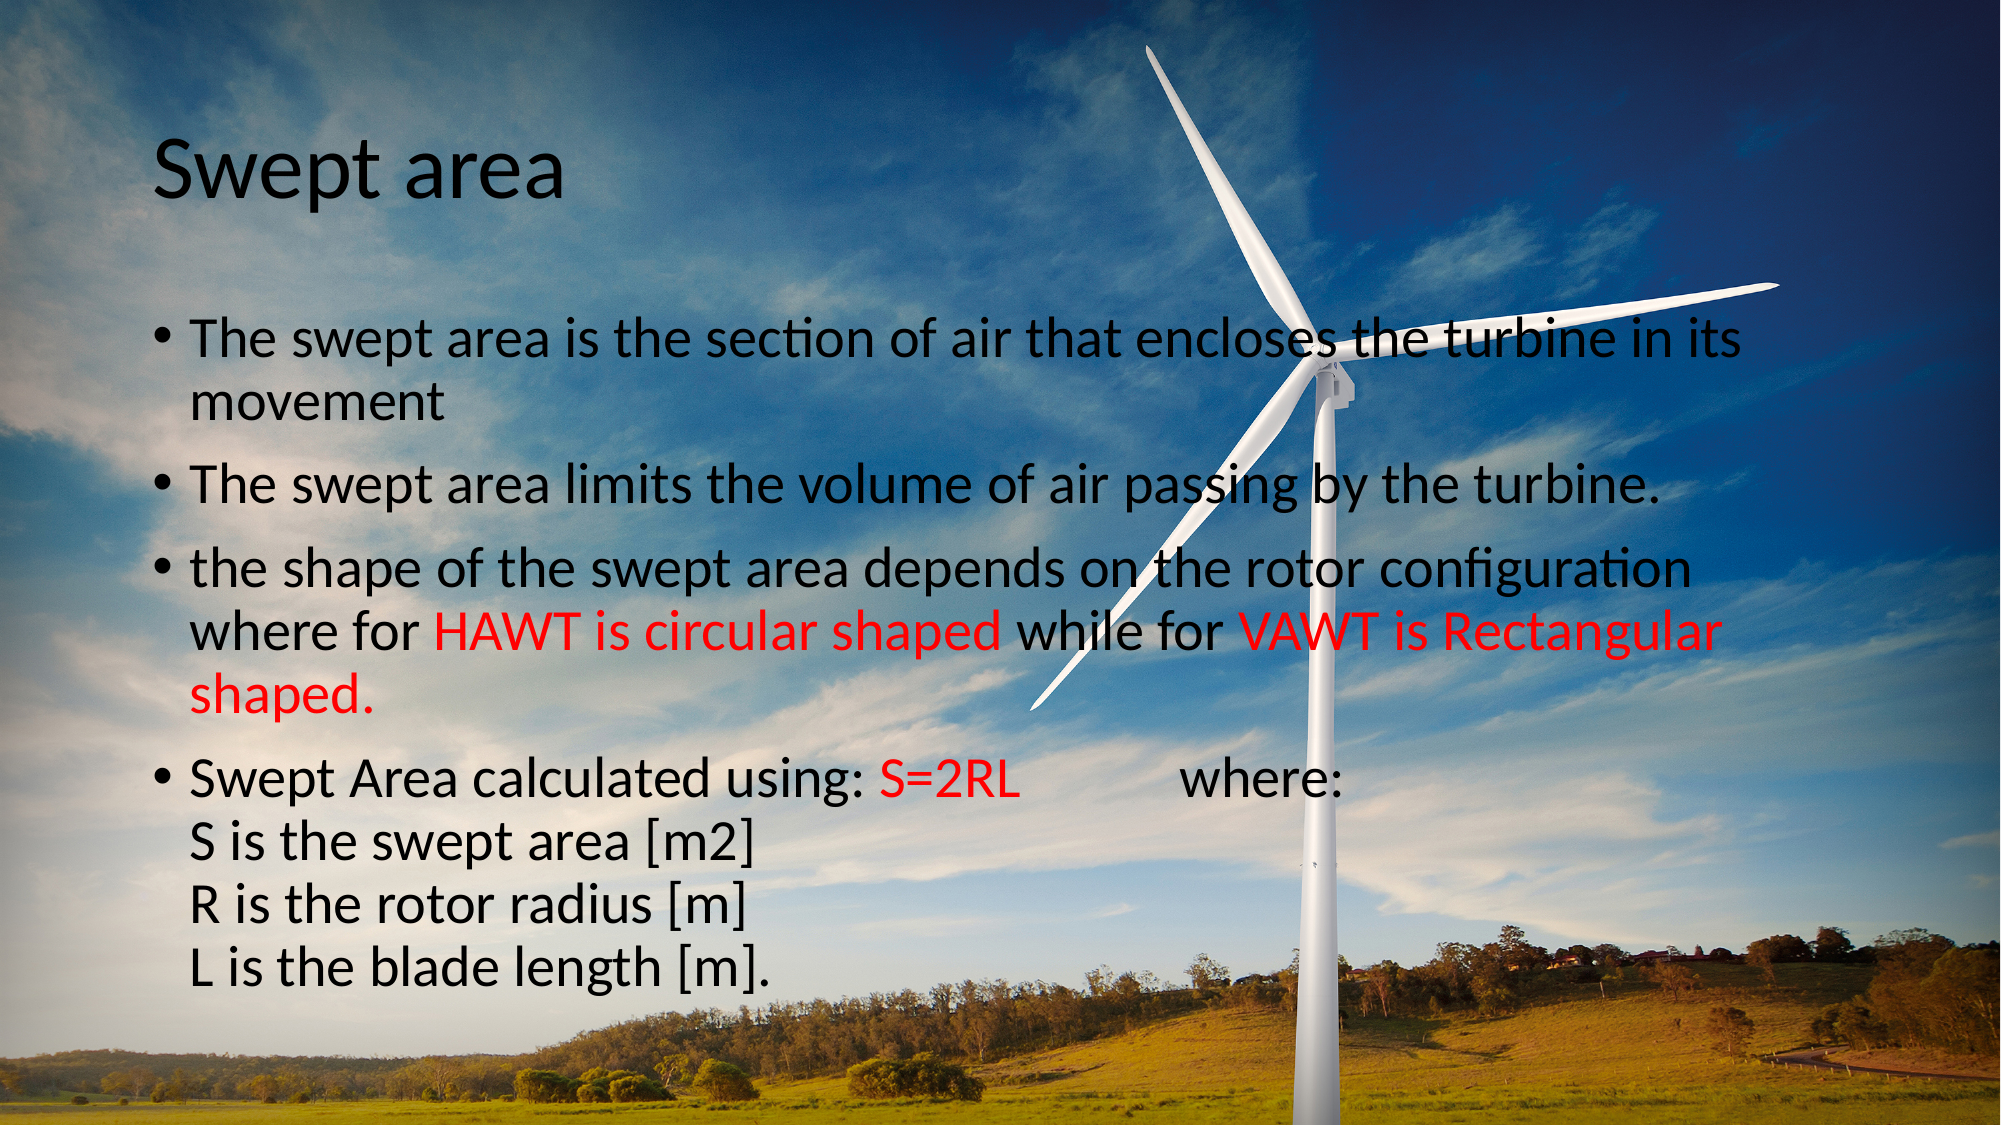

# Swept area
The swept area is the section of air that encloses the turbine in its movement
The swept area limits the volume of air passing by the turbine.
the shape of the swept area depends on the rotor configuration where for HAWT is circular shaped while for VAWT is Rectangular shaped.
Swept Area calculated using: S=2RL            where:
S is the swept area [m2]
R is the rotor radius [m]
L is the blade length [m].